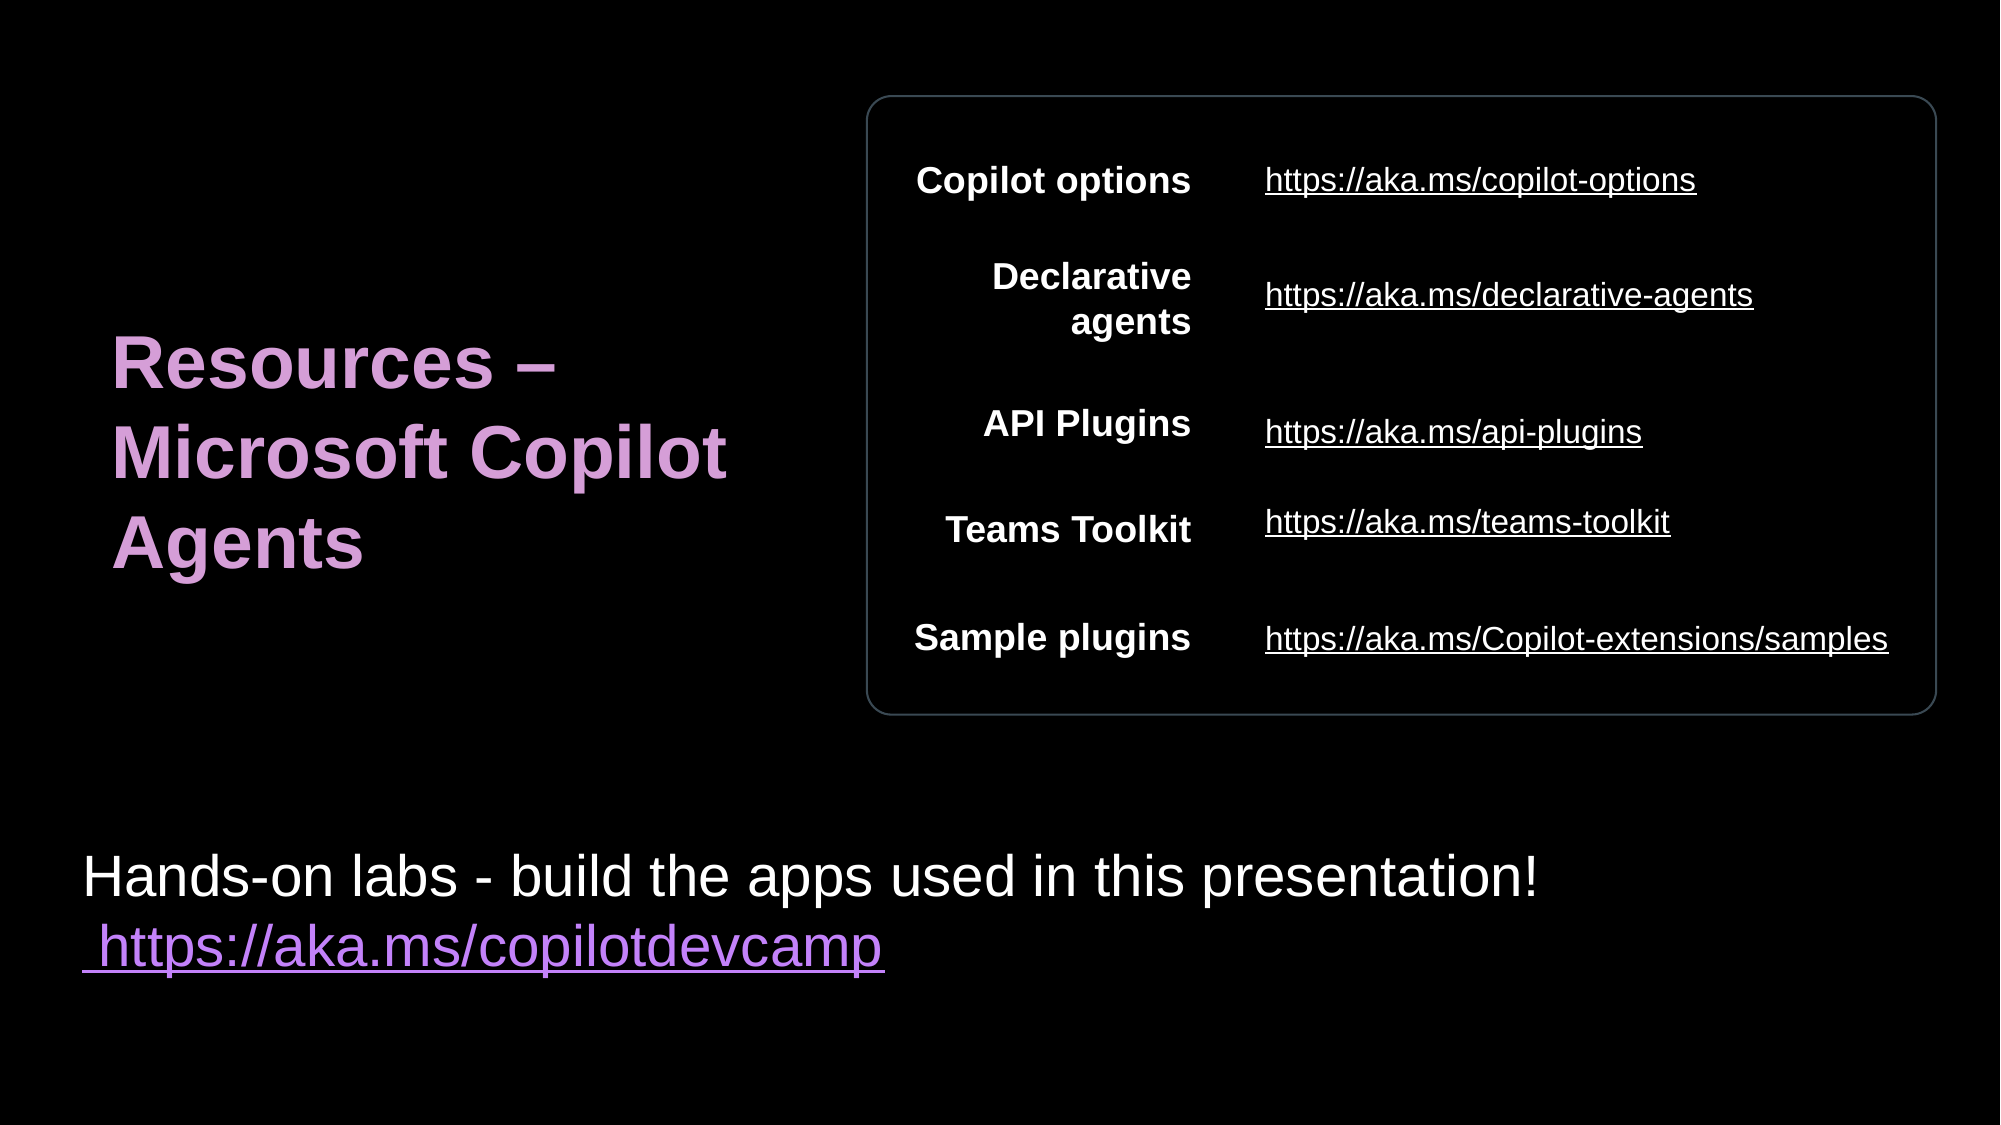

Copilot options
https://aka.ms/copilot-options
Declarative agents
https://aka.ms/declarative-agents
Resources – Microsoft Copilot Agents
API Plugins
https://aka.ms/api-plugins
https://aka.ms/teams-toolkit
Teams Toolkit
Sample plugins
https://aka.ms/Copilot-extensions/samples
Hands-on labs - build the apps used in this presentation! https://aka.ms/copilotdevcamp